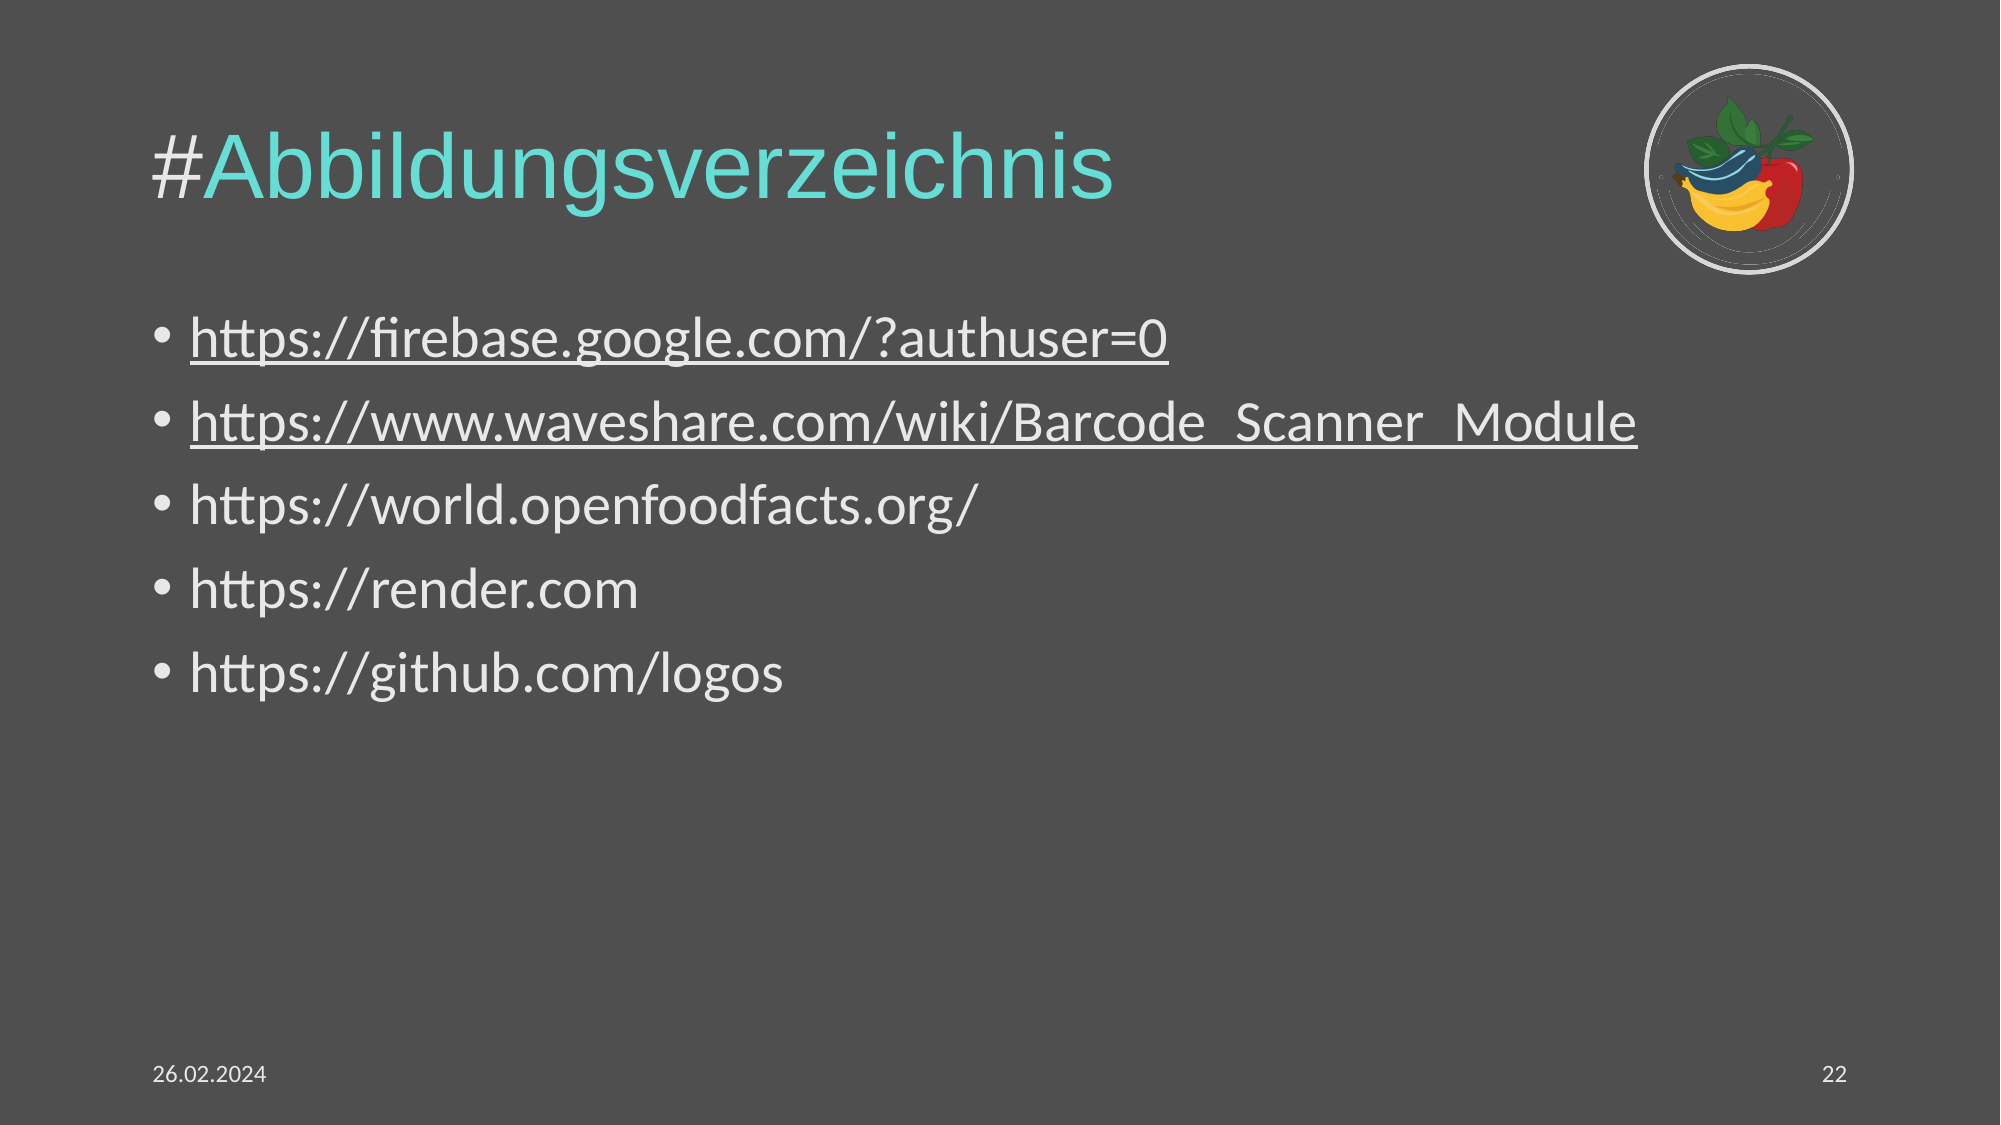

# #Abbildungsverzeichnis
https://firebase.google.com/?authuser=0
https://www.waveshare.com/wiki/Barcode_Scanner_Module
https://world.openfoodfacts.org/
https://render.com
https://github.com/logos

26.02.2024
22